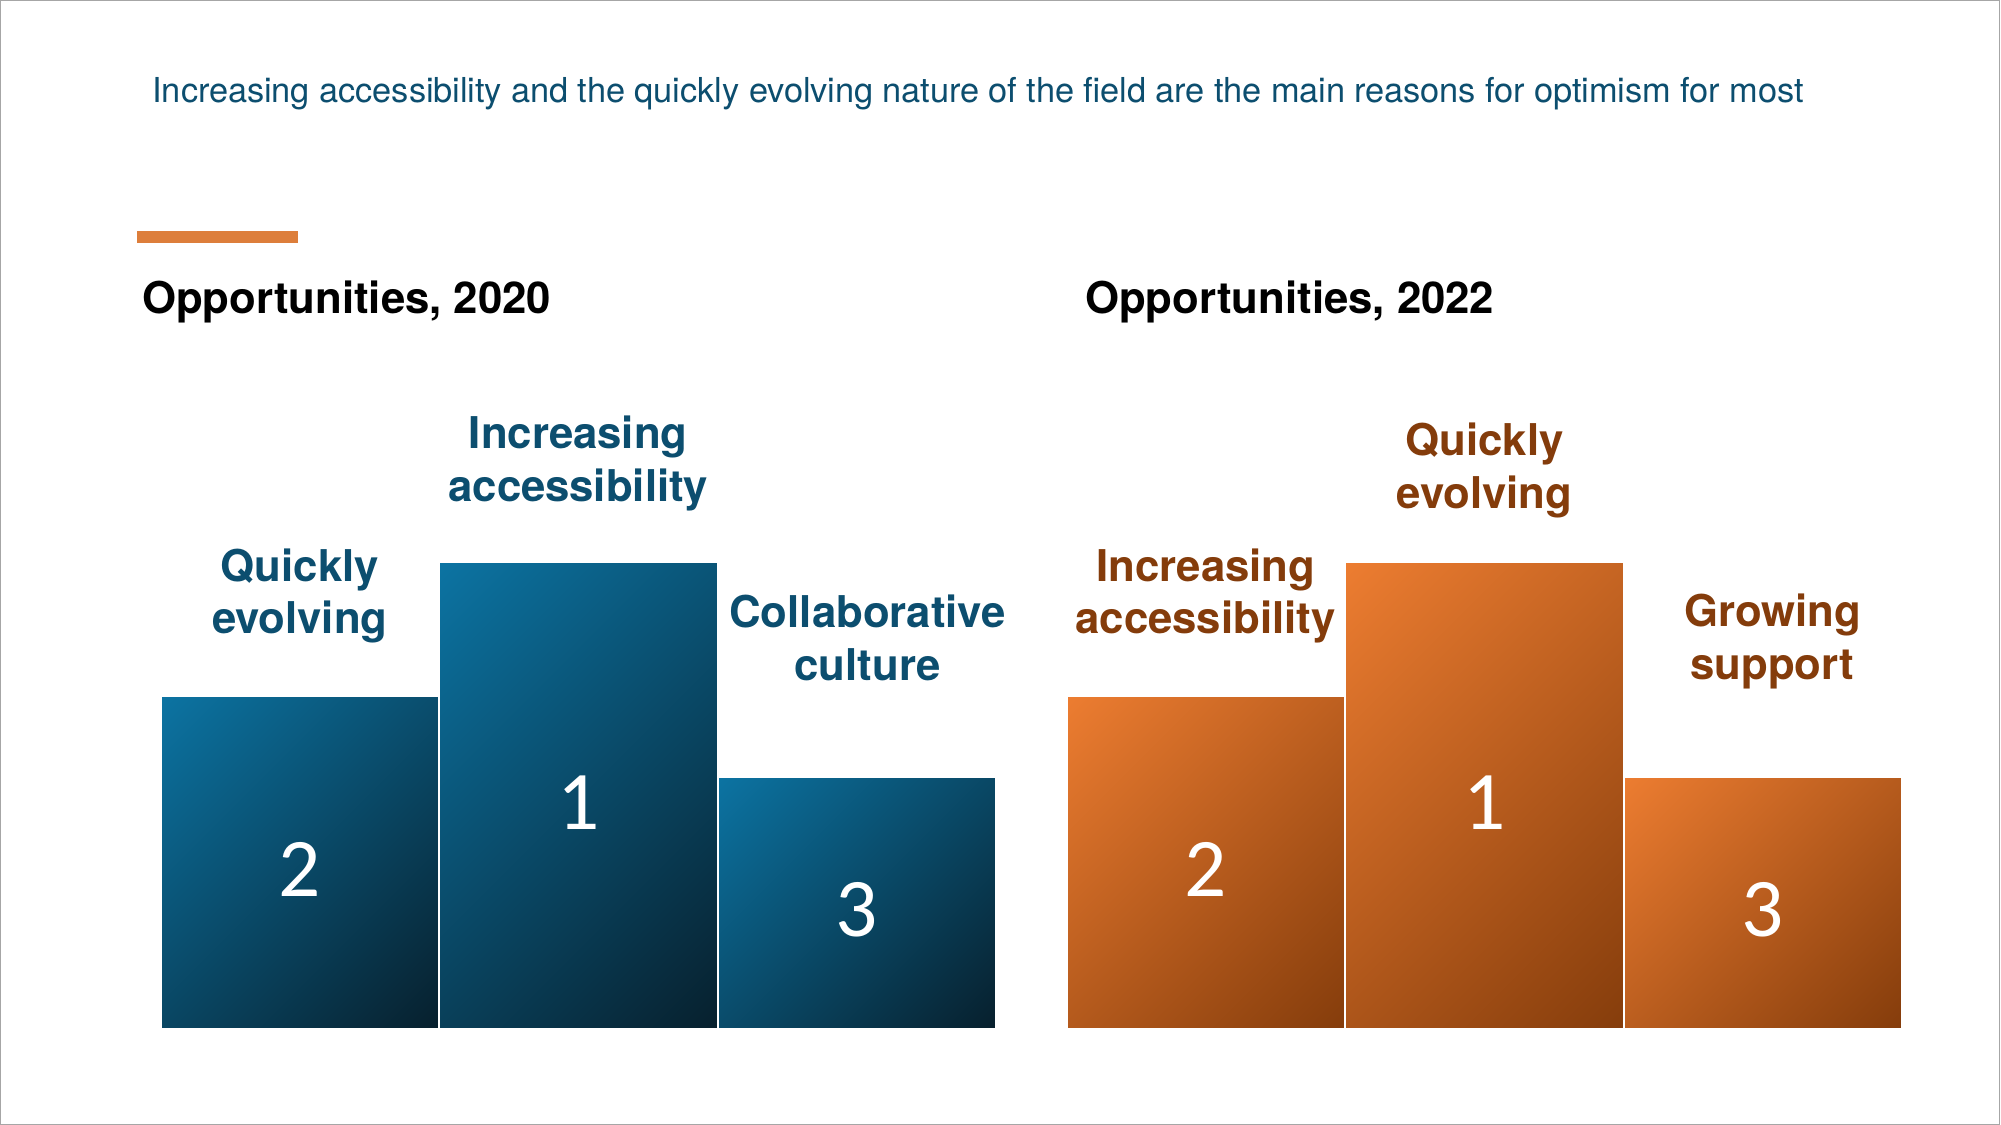

# Increasing accessibility and the quickly evolving nature of the field are the main reasons for optimism for most
Opportunities, 2020
Opportunities, 2022
Increasing accessibility
Quickly evolving
Quickly evolving
Increasing accessibility
1
2
3
1
Growing support
Collaborative culture
2
3